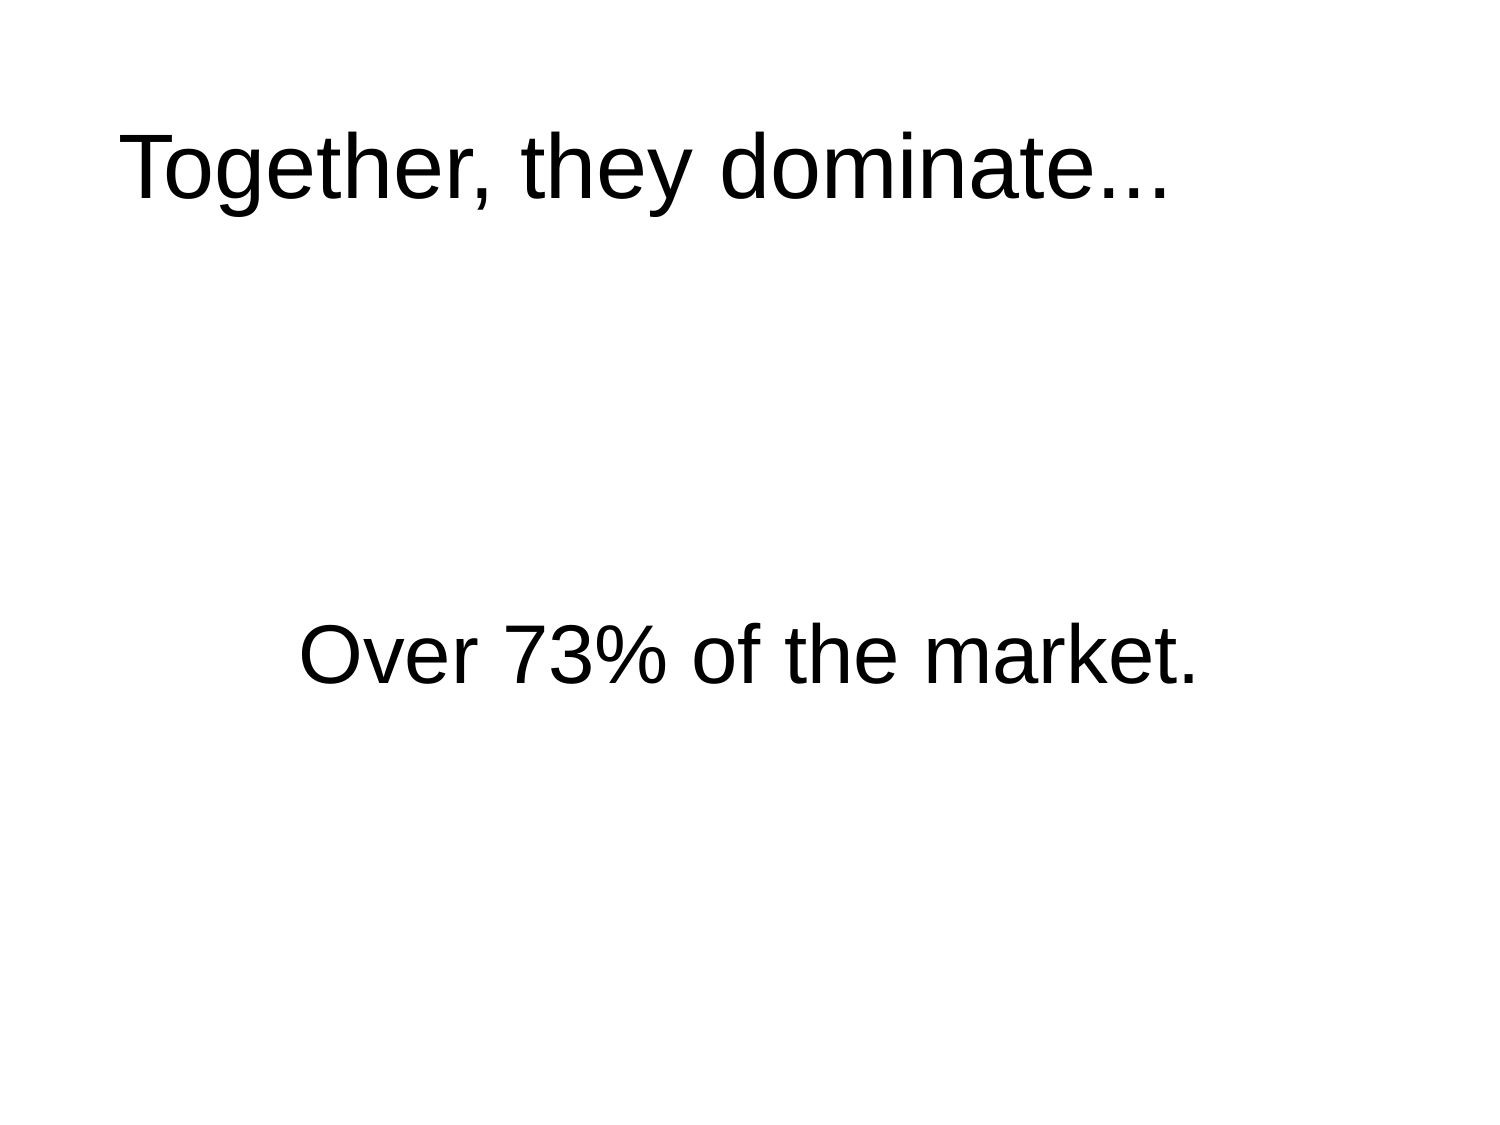

# Together, they dominate...
Over 73% of the market.